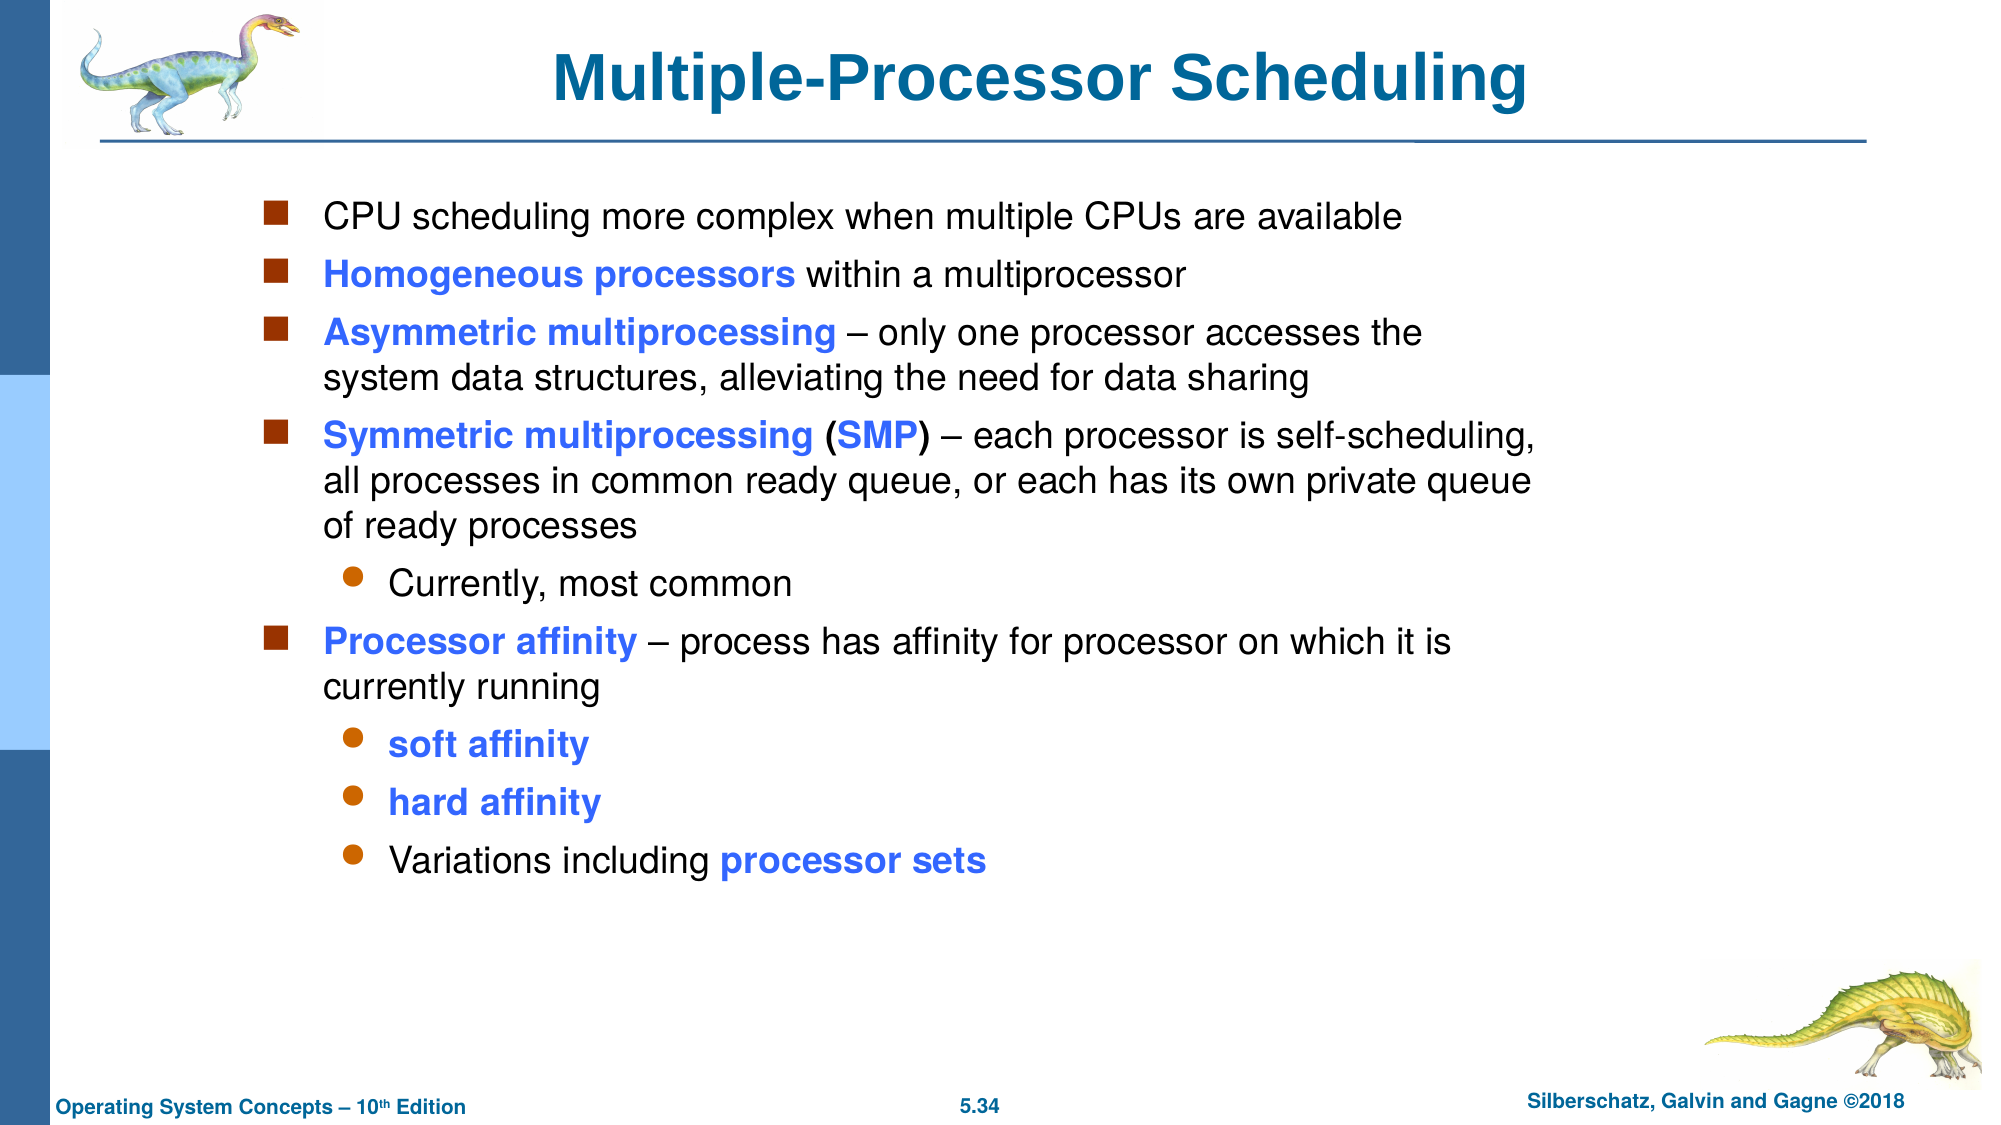

# Multiple-Processor Scheduling
CPU scheduling more complex when multiple CPUs are available
Homogeneous processors within a multiprocessor
Asymmetric multiprocessing – only one processor accesses the system data structures, alleviating the need for data sharing
Symmetric multiprocessing (SMP) – each processor is self-scheduling, all processes in common ready queue, or each has its own private queue of ready processes
Currently, most common
Processor affinity – process has affinity for processor on which it is currently running
soft affinity
hard affinity
Variations including processor sets